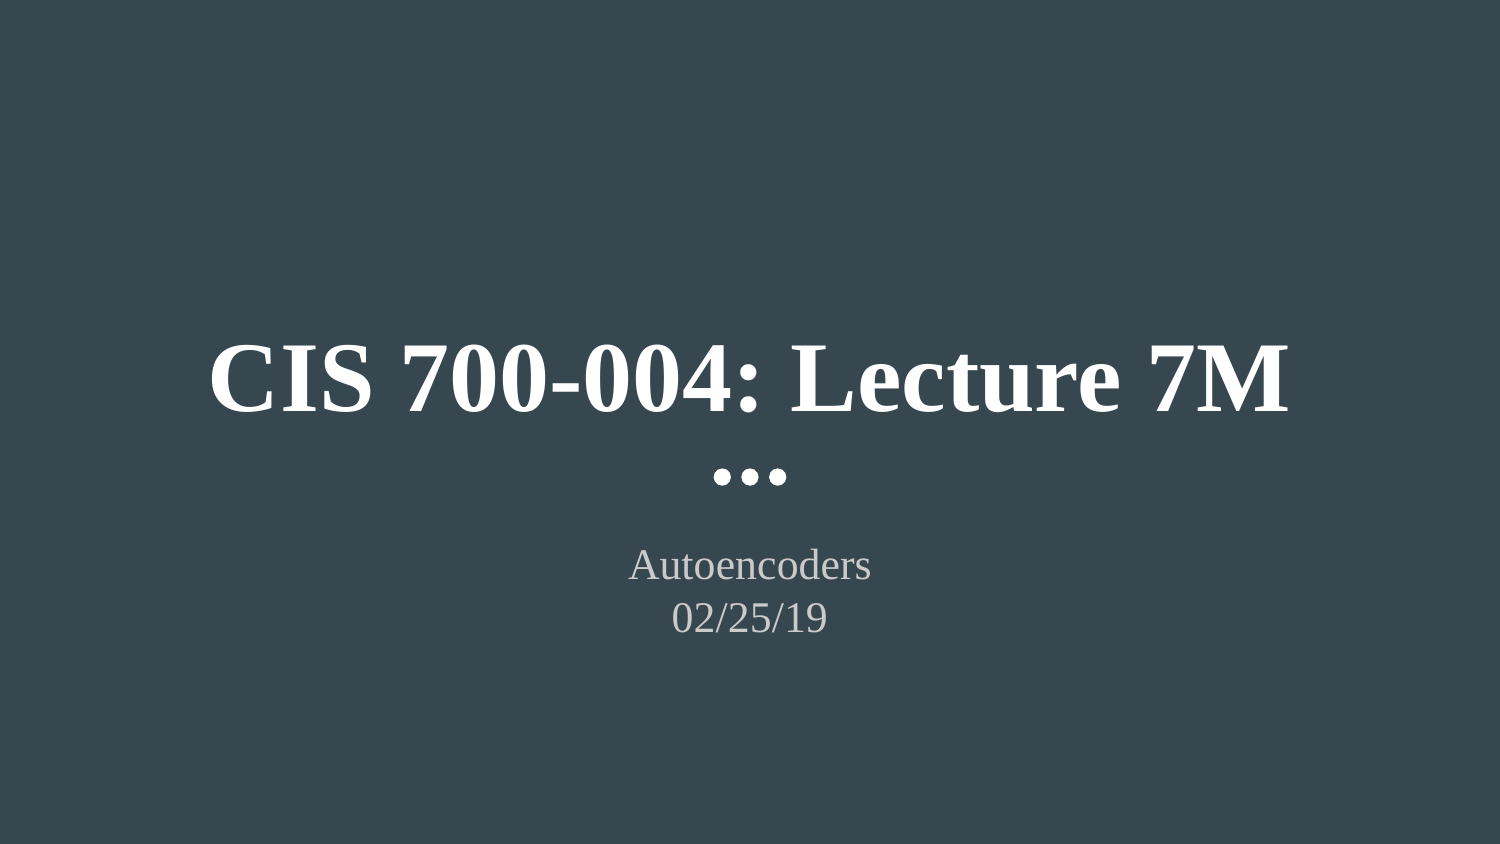

# CIS 700-004: Lecture 7M
Autoencoders
02/25/19